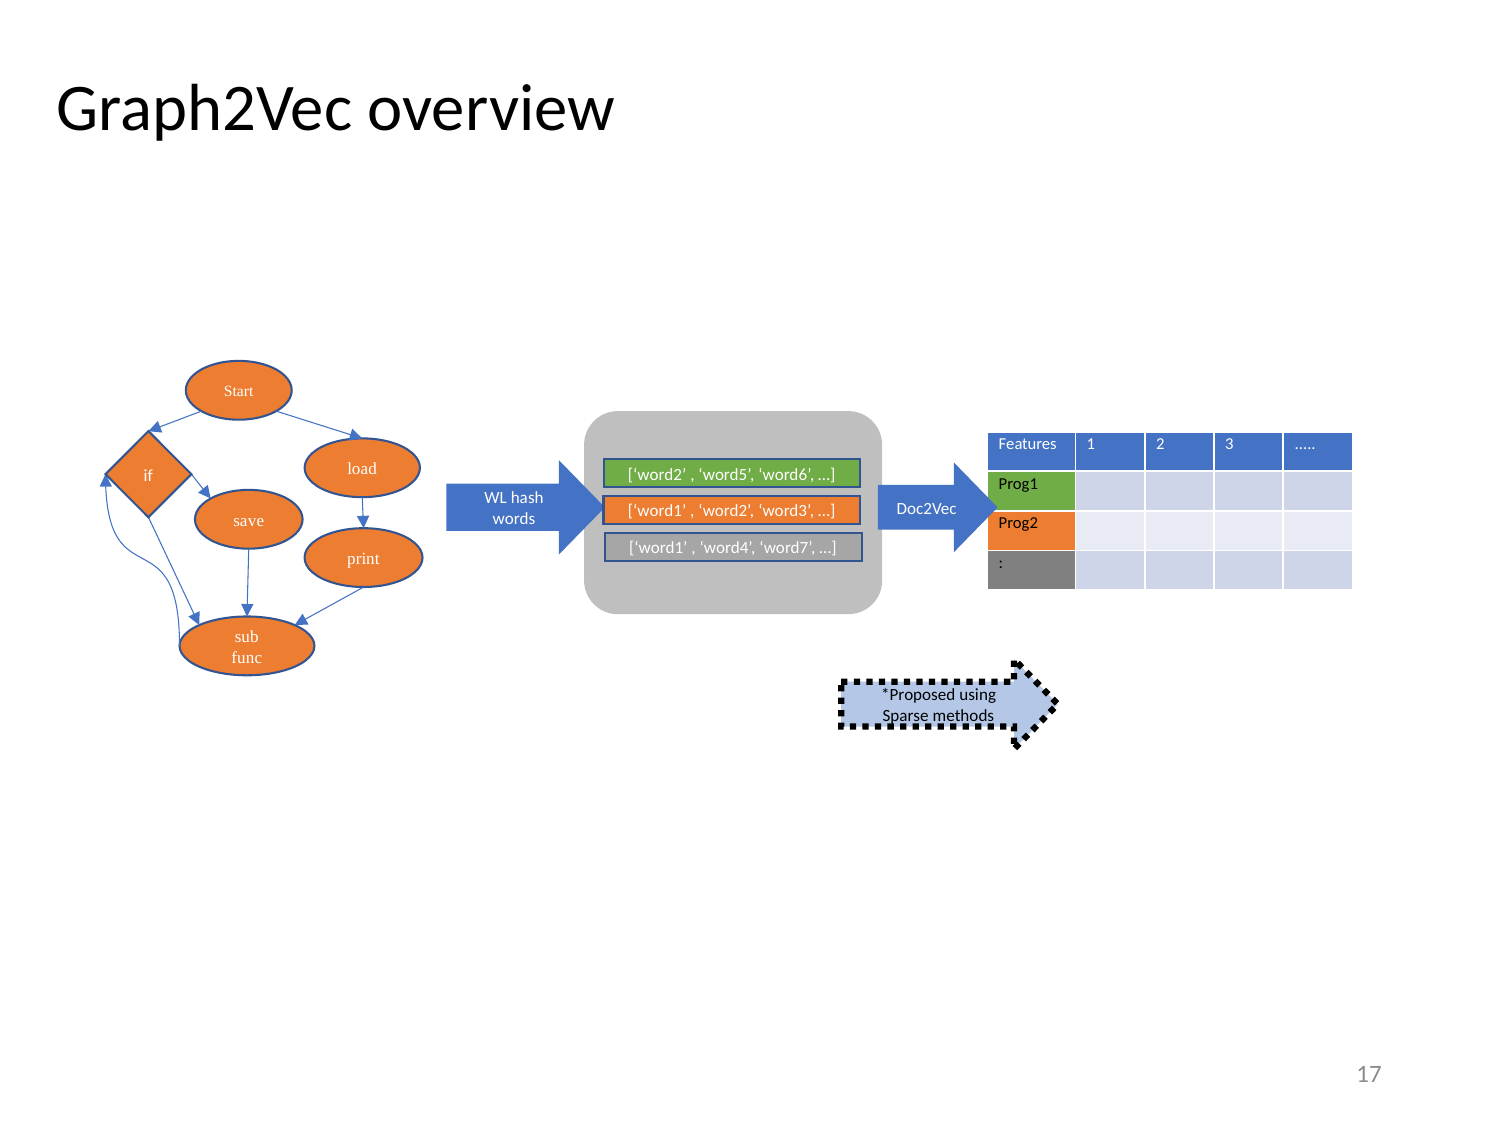

# Graph2Vec overview
Start
load
save
print
sub
func
if

| Features | 1 | 2 | 3 | ..... |
| --- | --- | --- | --- | --- |
| Prog1 |  |  |  |  |
| Prog2 |  |  |  |  |
| : |  |  |  |  |
[‘word2’ , ‘word5’, ‘word6’, …]
[‘word1’ , ‘word2’, ‘word3’, …]
[‘word1’ , ‘word4’, ‘word7’, …]
WL hash words
Doc2Vec
*Proposed using
Sparse methods

17